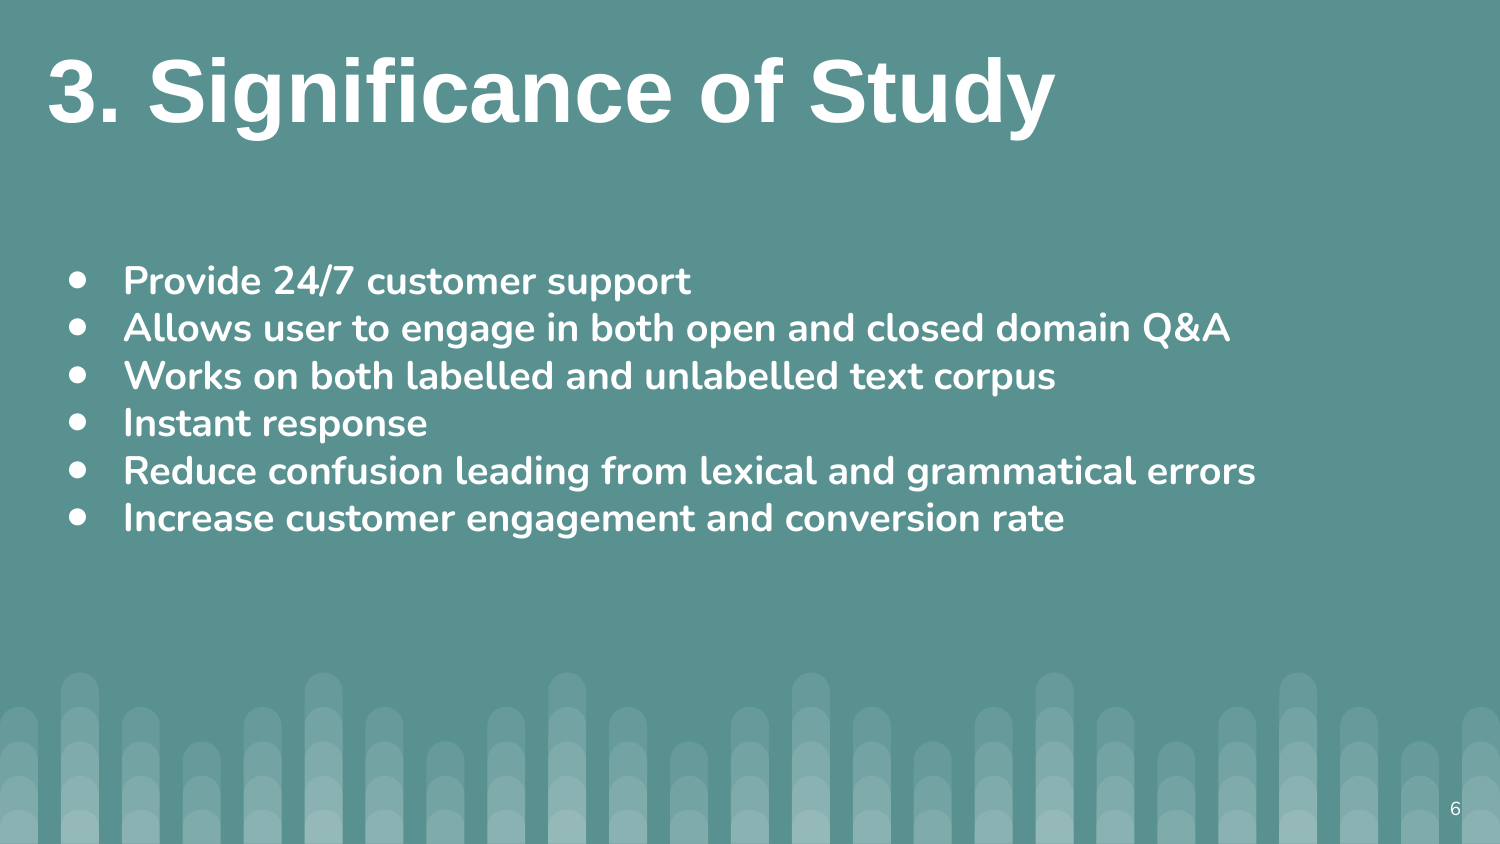

# 3. Significance of Study
Provide 24/7 customer support
Allows user to engage in both open and closed domain Q&A
Works on both labelled and unlabelled text corpus
Instant response
Reduce confusion leading from lexical and grammatical errors
Increase customer engagement and conversion rate
6